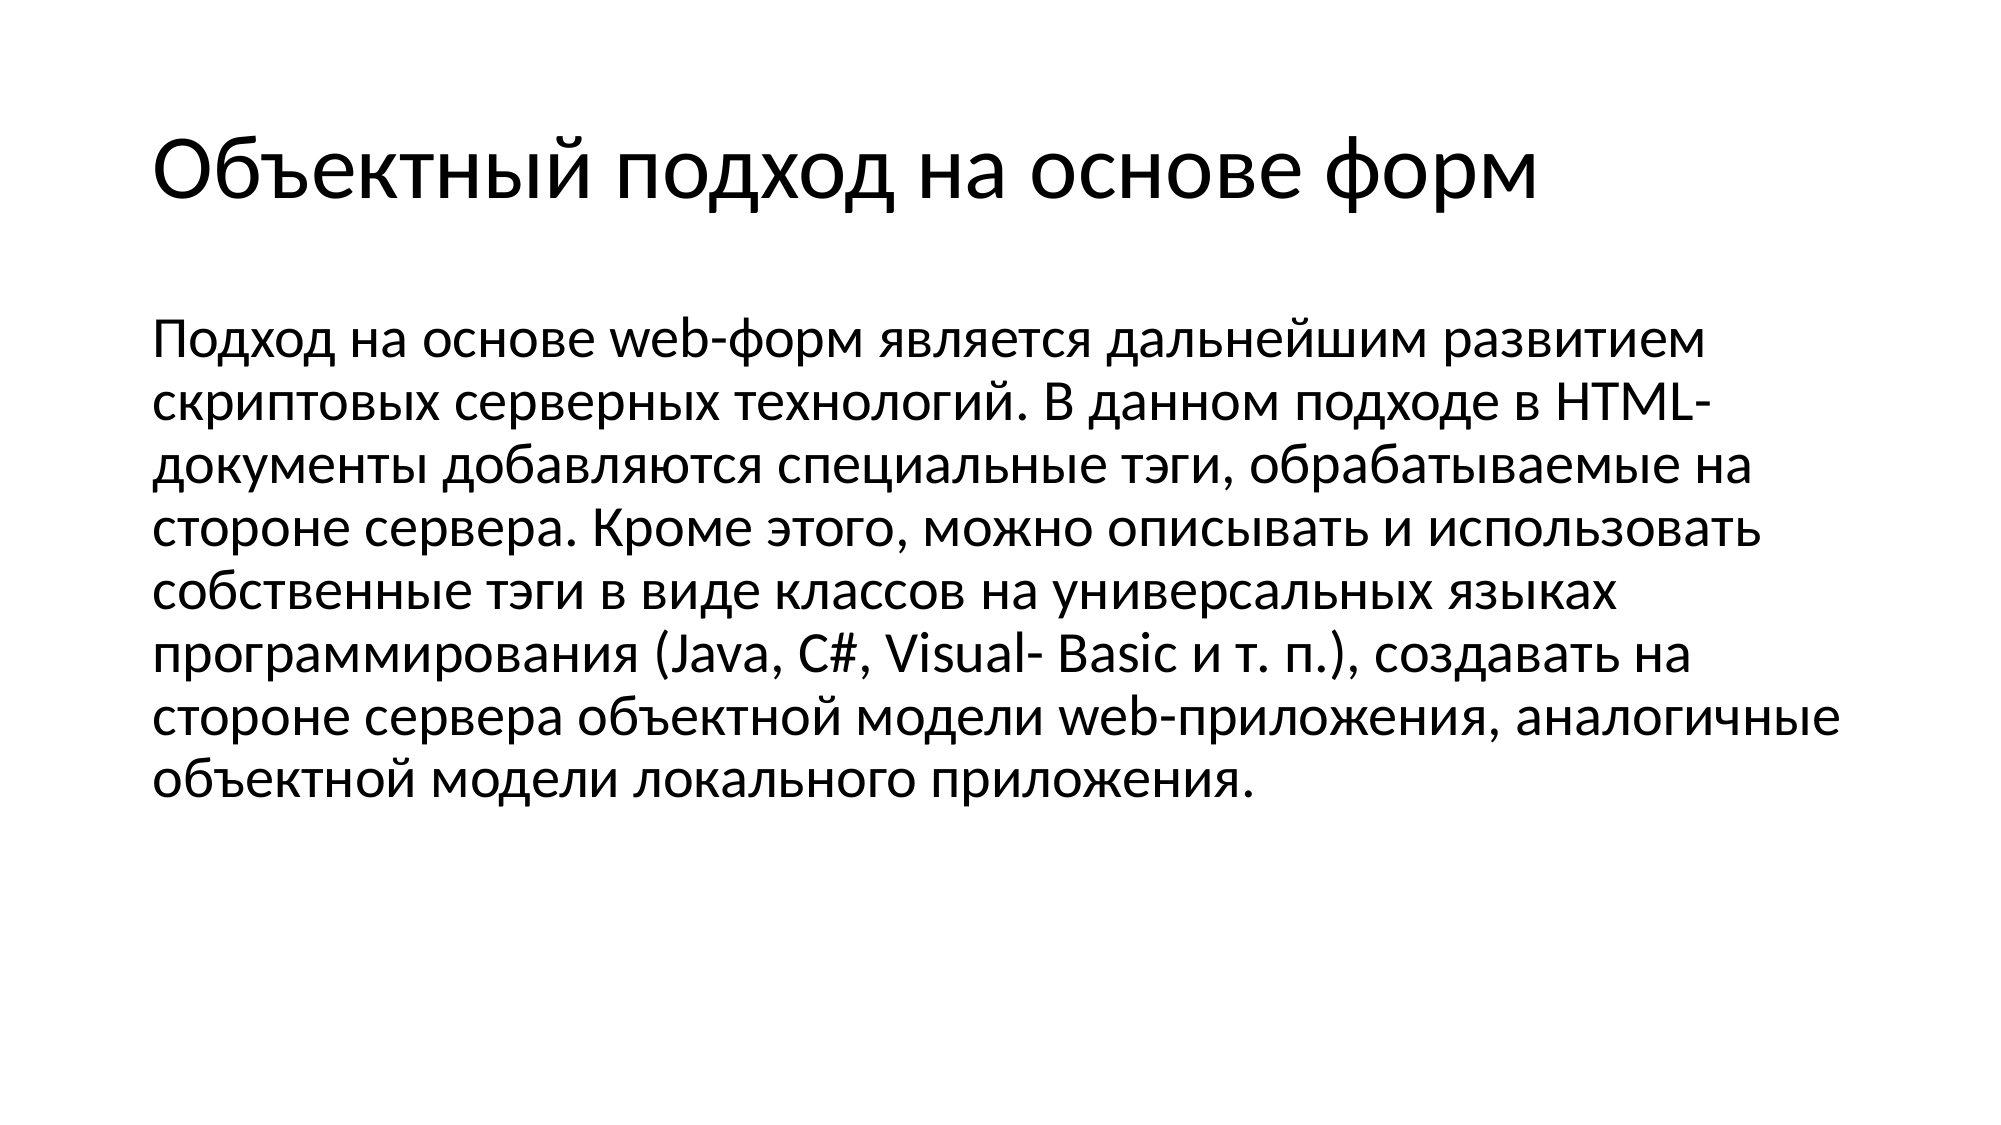

# Объектный подход на основе форм
Подход на основе web-форм является дальнейшим развитием скриптовых серверных технологий. В данном подходе в HTML-документы добавляются специальные тэги, обрабатываемые на стороне сервера. Кроме этого, можно описывать и использовать собственные тэги в виде классов на универсальных языках программирования (Java, С#, Visual- Basic и т. п.), создавать на стороне сервера объектной модели web-приложения, аналогичные объектной модели локального приложения.